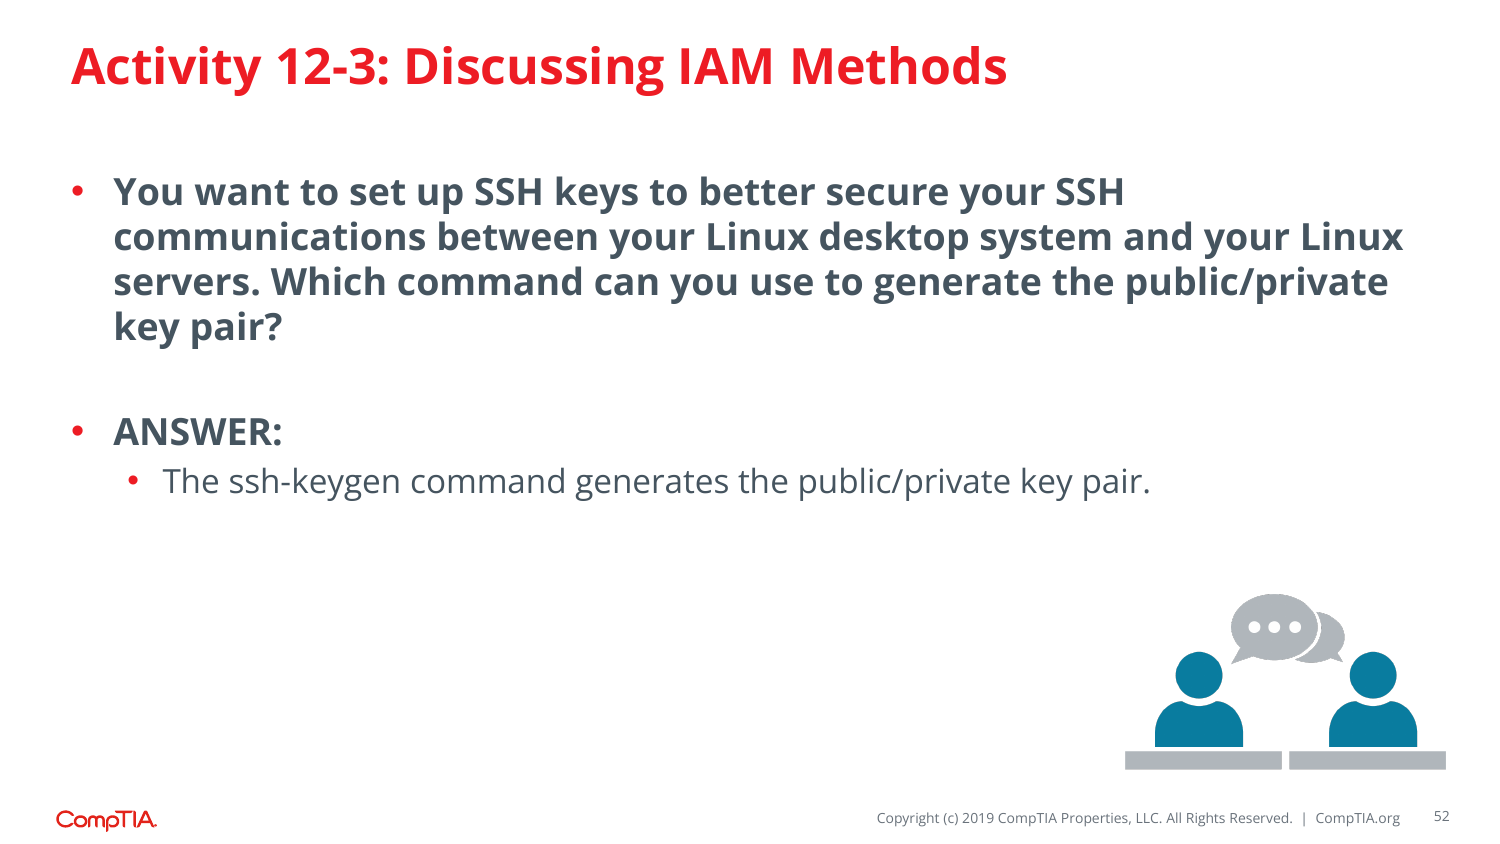

# Activity 12-3: Discussing IAM Methods
You want to set up SSH keys to better secure your SSH communications between your Linux desktop system and your Linux servers. Which command can you use to generate the public/private key pair?

ANSWER:
The ssh-keygen command generates the public/private key pair.

52